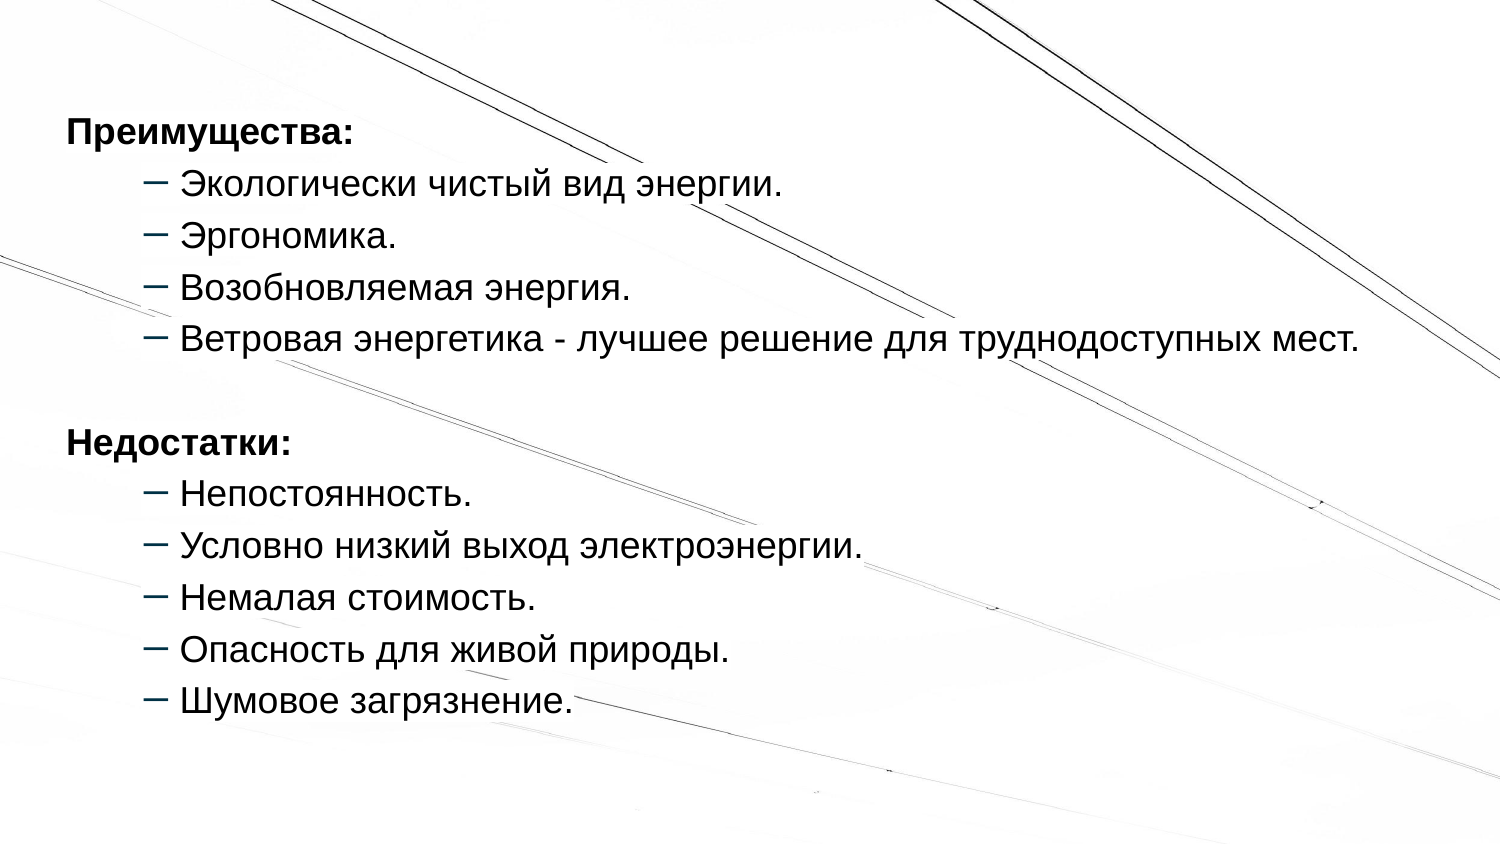

Преимущества:
— Экологически чистый вид энергии.
— Эргономика.
— Возобновляемая энергия.
— Ветровая энергетика - лучшее решение для труднодоступных мест.

Недостатки:
— Непостоянность.
— Условно низкий выход электроэнергии.
— Немалая стоимость.
— Опасность для живой природы.
— Шумовое загрязнение.